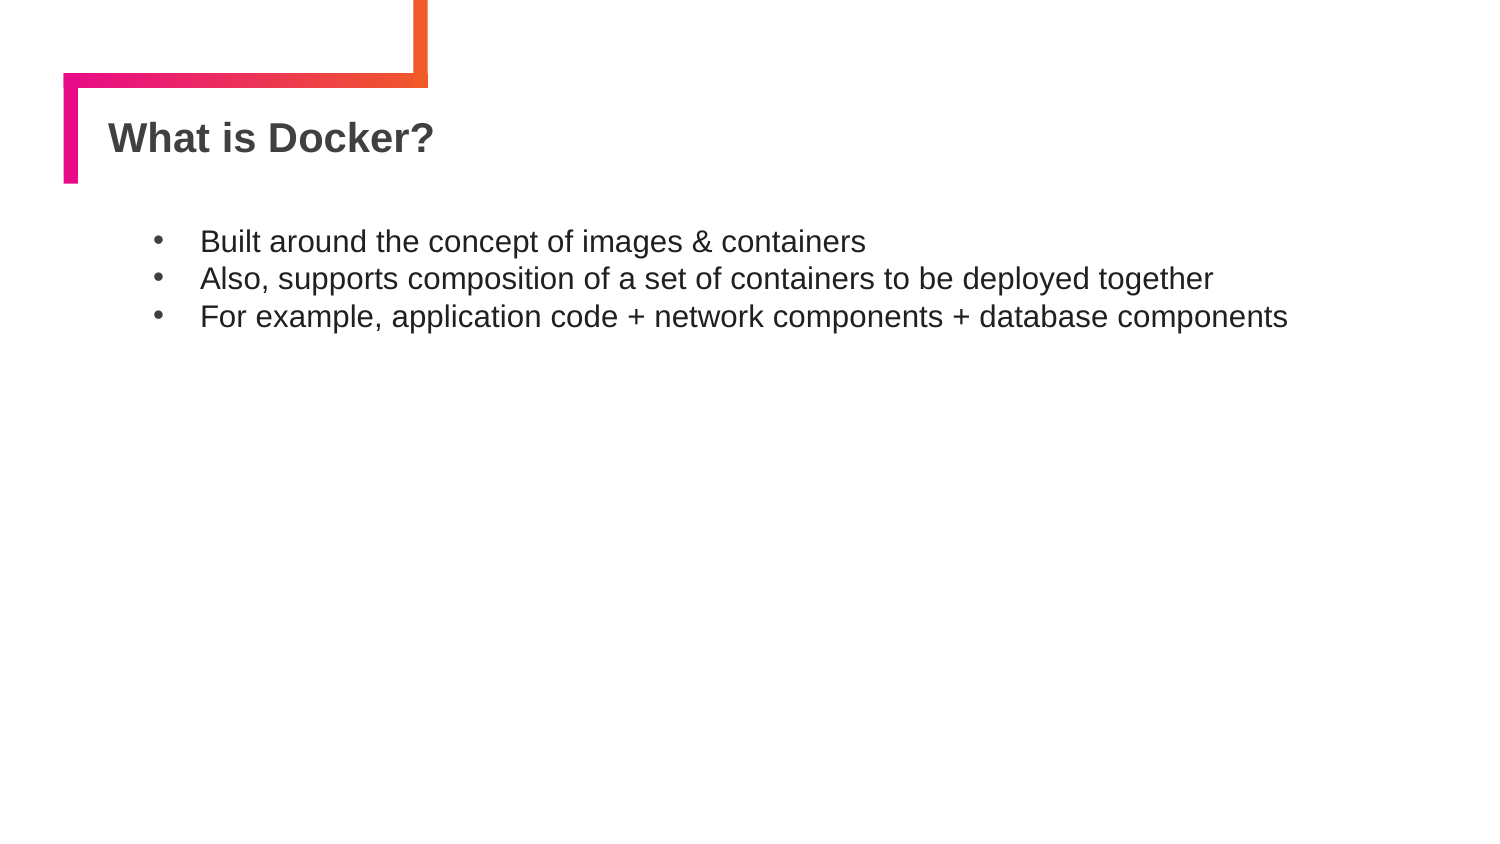

# What is Docker?
Built around the concept of images & containers
Also, supports composition of a set of containers to be deployed together
For example, application code + network components + database components

35